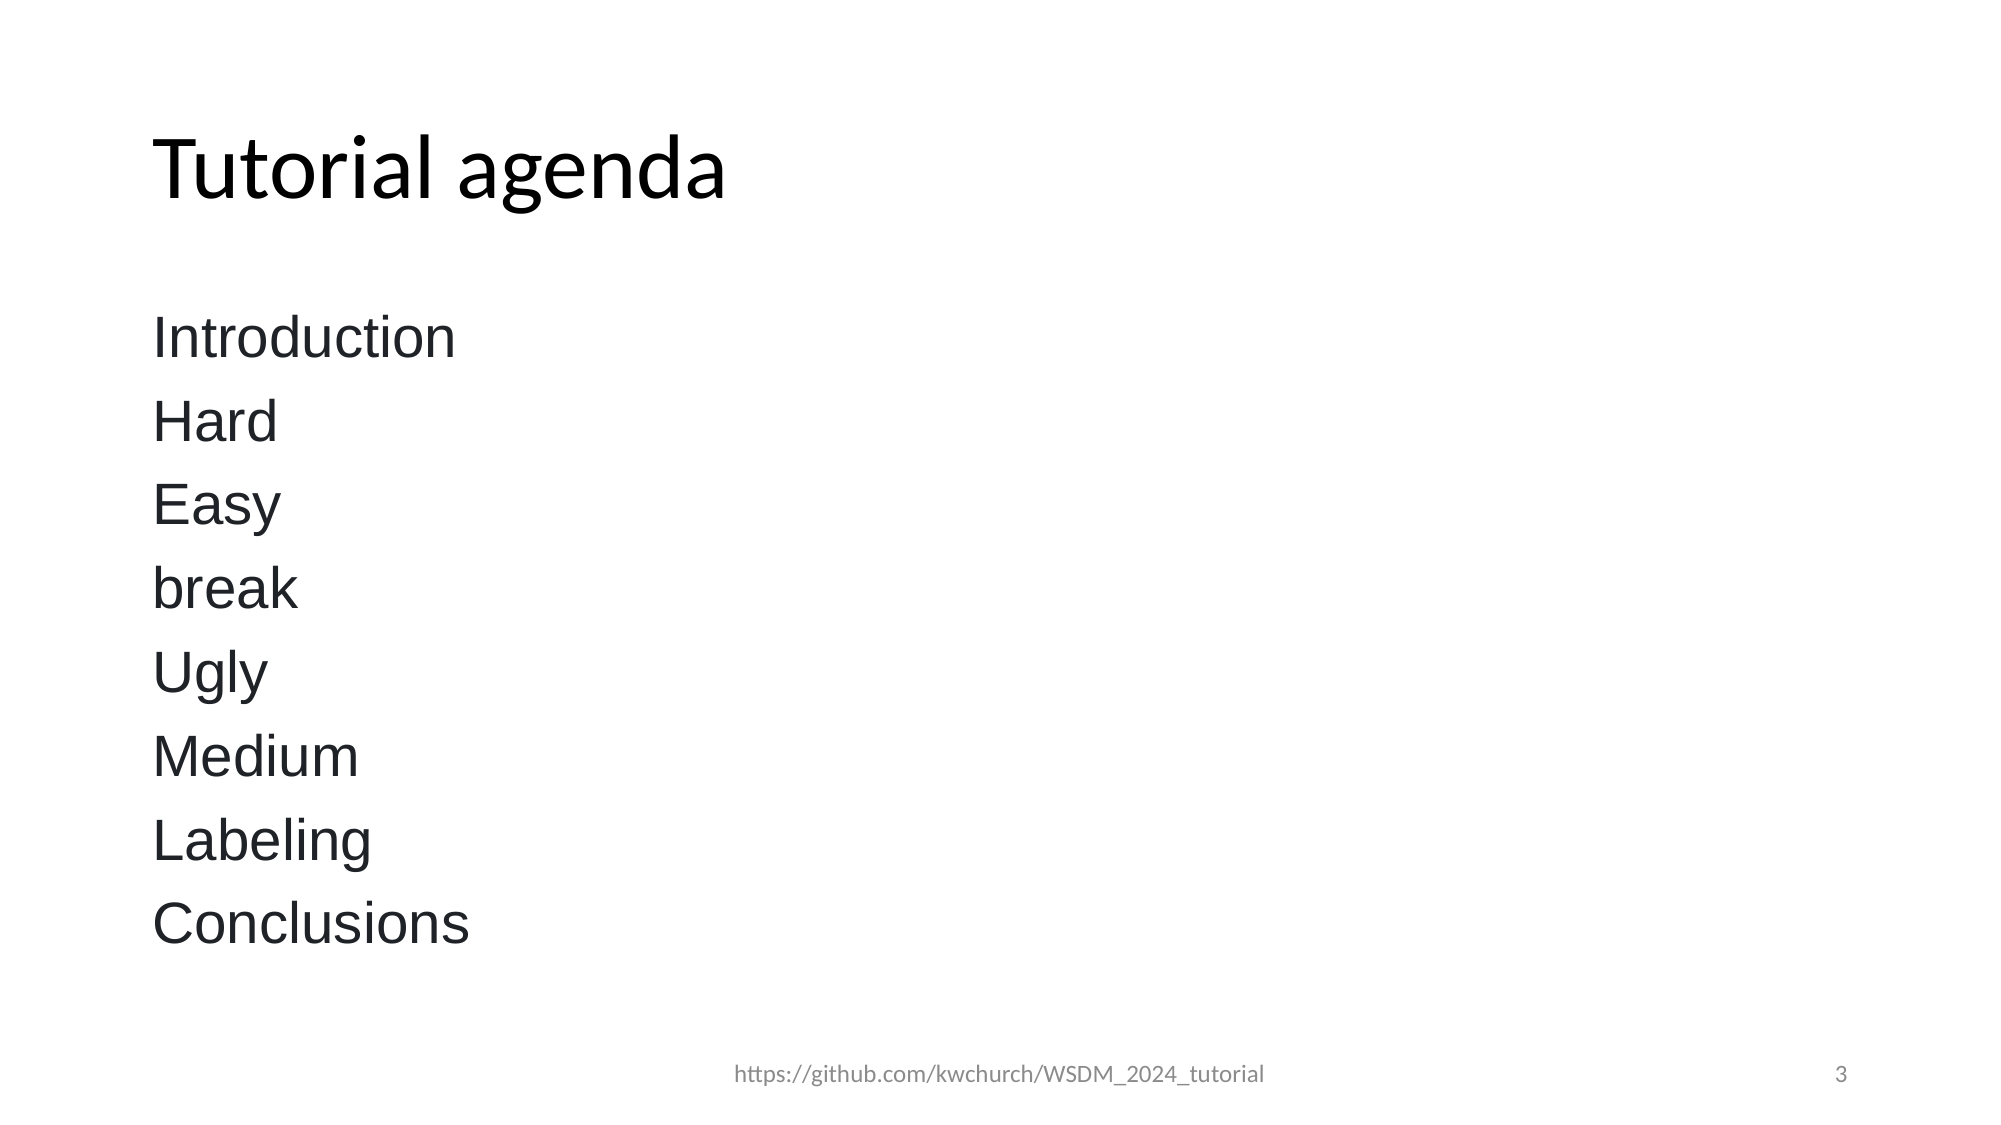

# Tutorial agenda
Introduction
Hard
Easy
break
Ugly
Medium
Labeling
Conclusions
https://github.com/kwchurch/WSDM_2024_tutorial
3